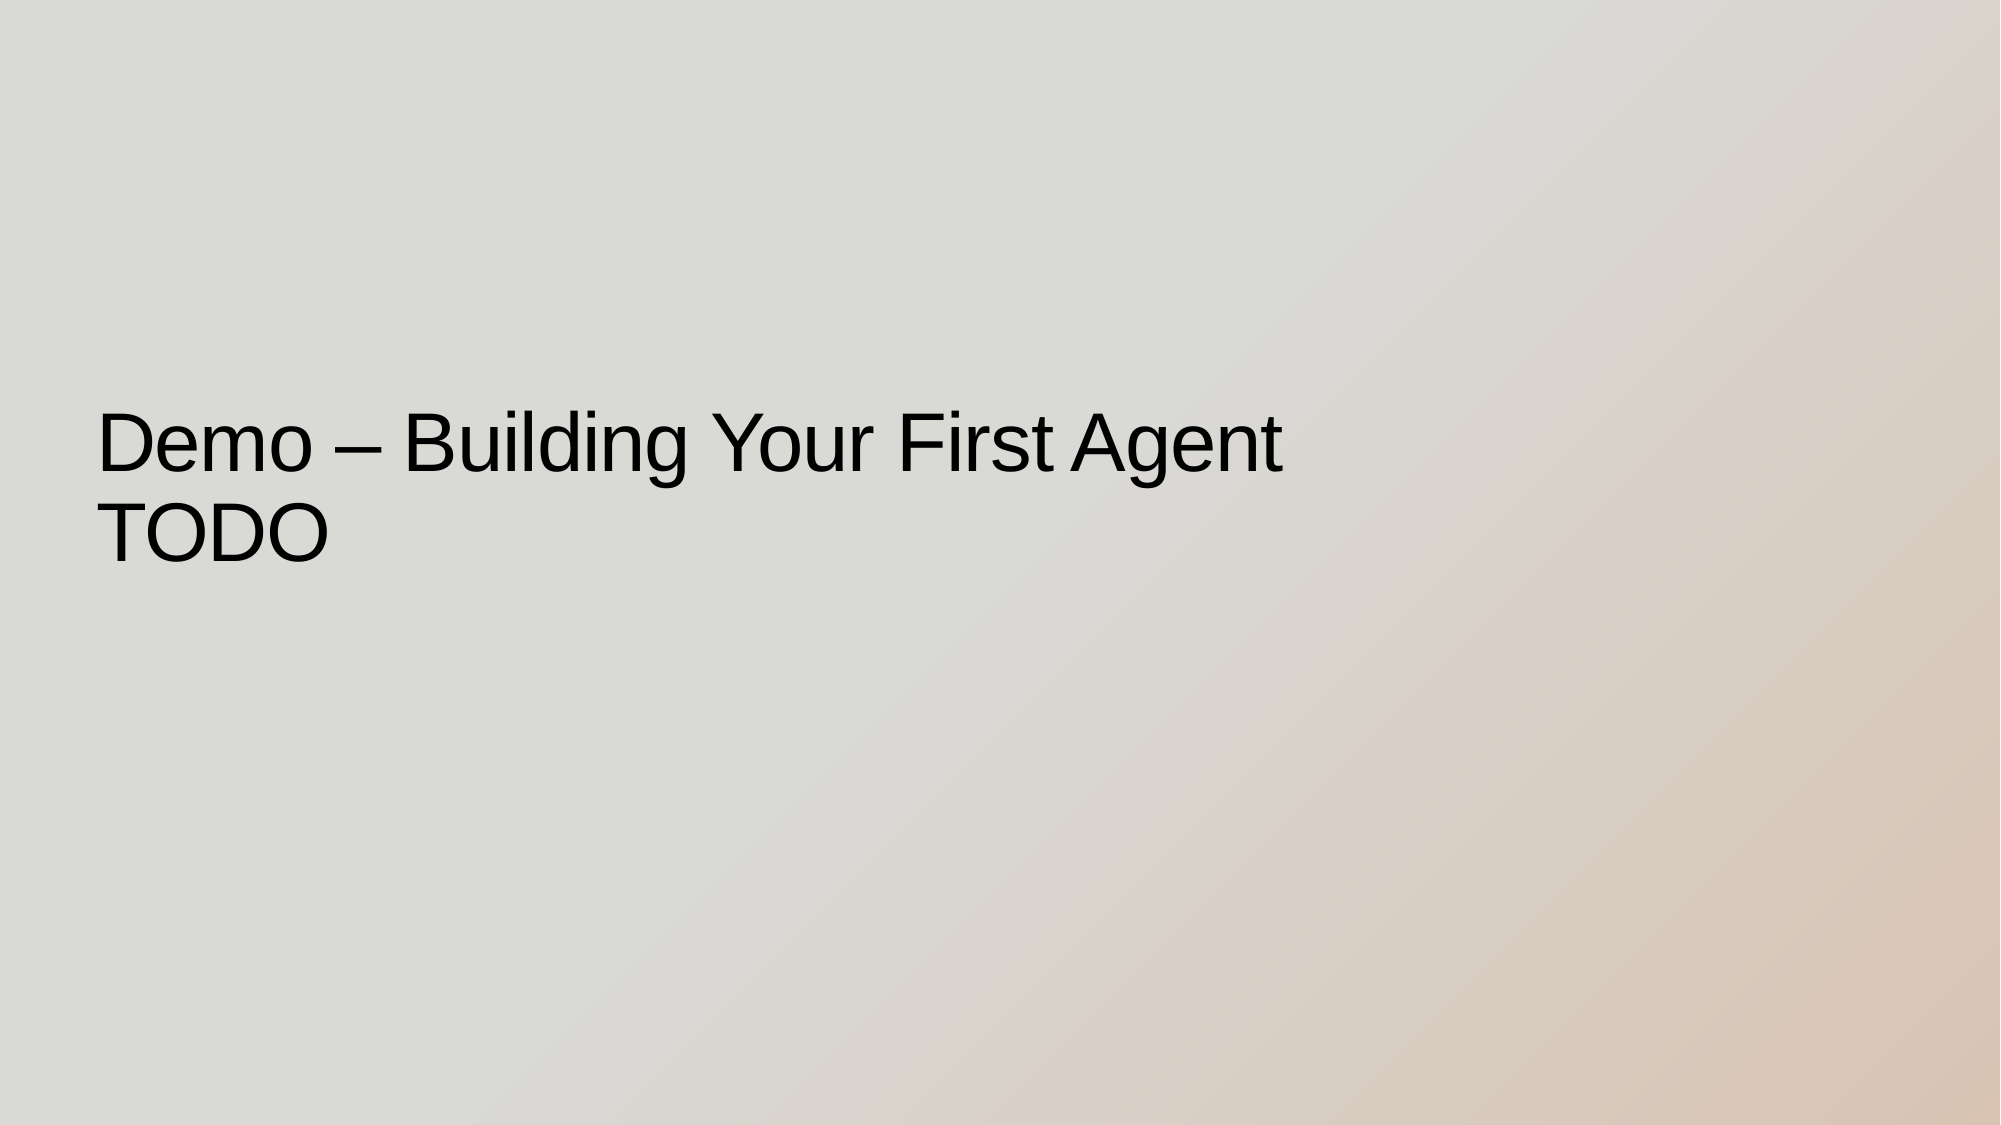

# Demo – Building Your First Agent TODO